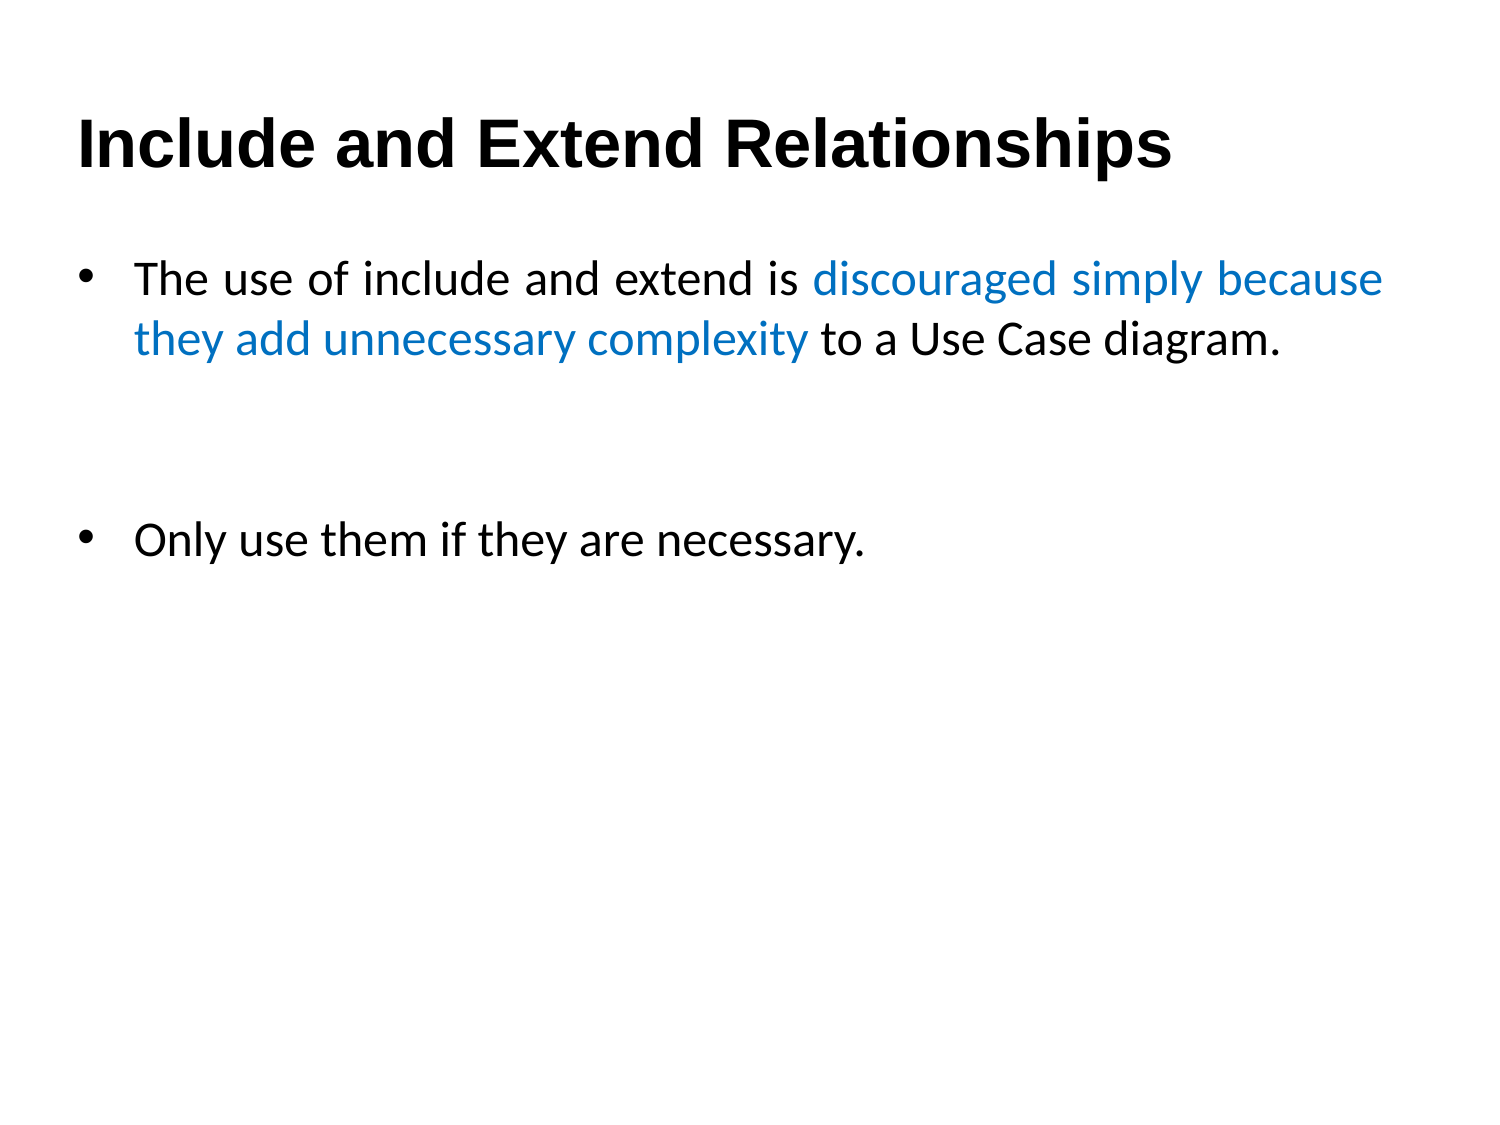

# Include and Extend Relationships
The use of include and extend is discouraged simply because  they add unnecessary complexity to a Use Case diagram.

Only use them if they are necessary.
Slide 2 (of 48)